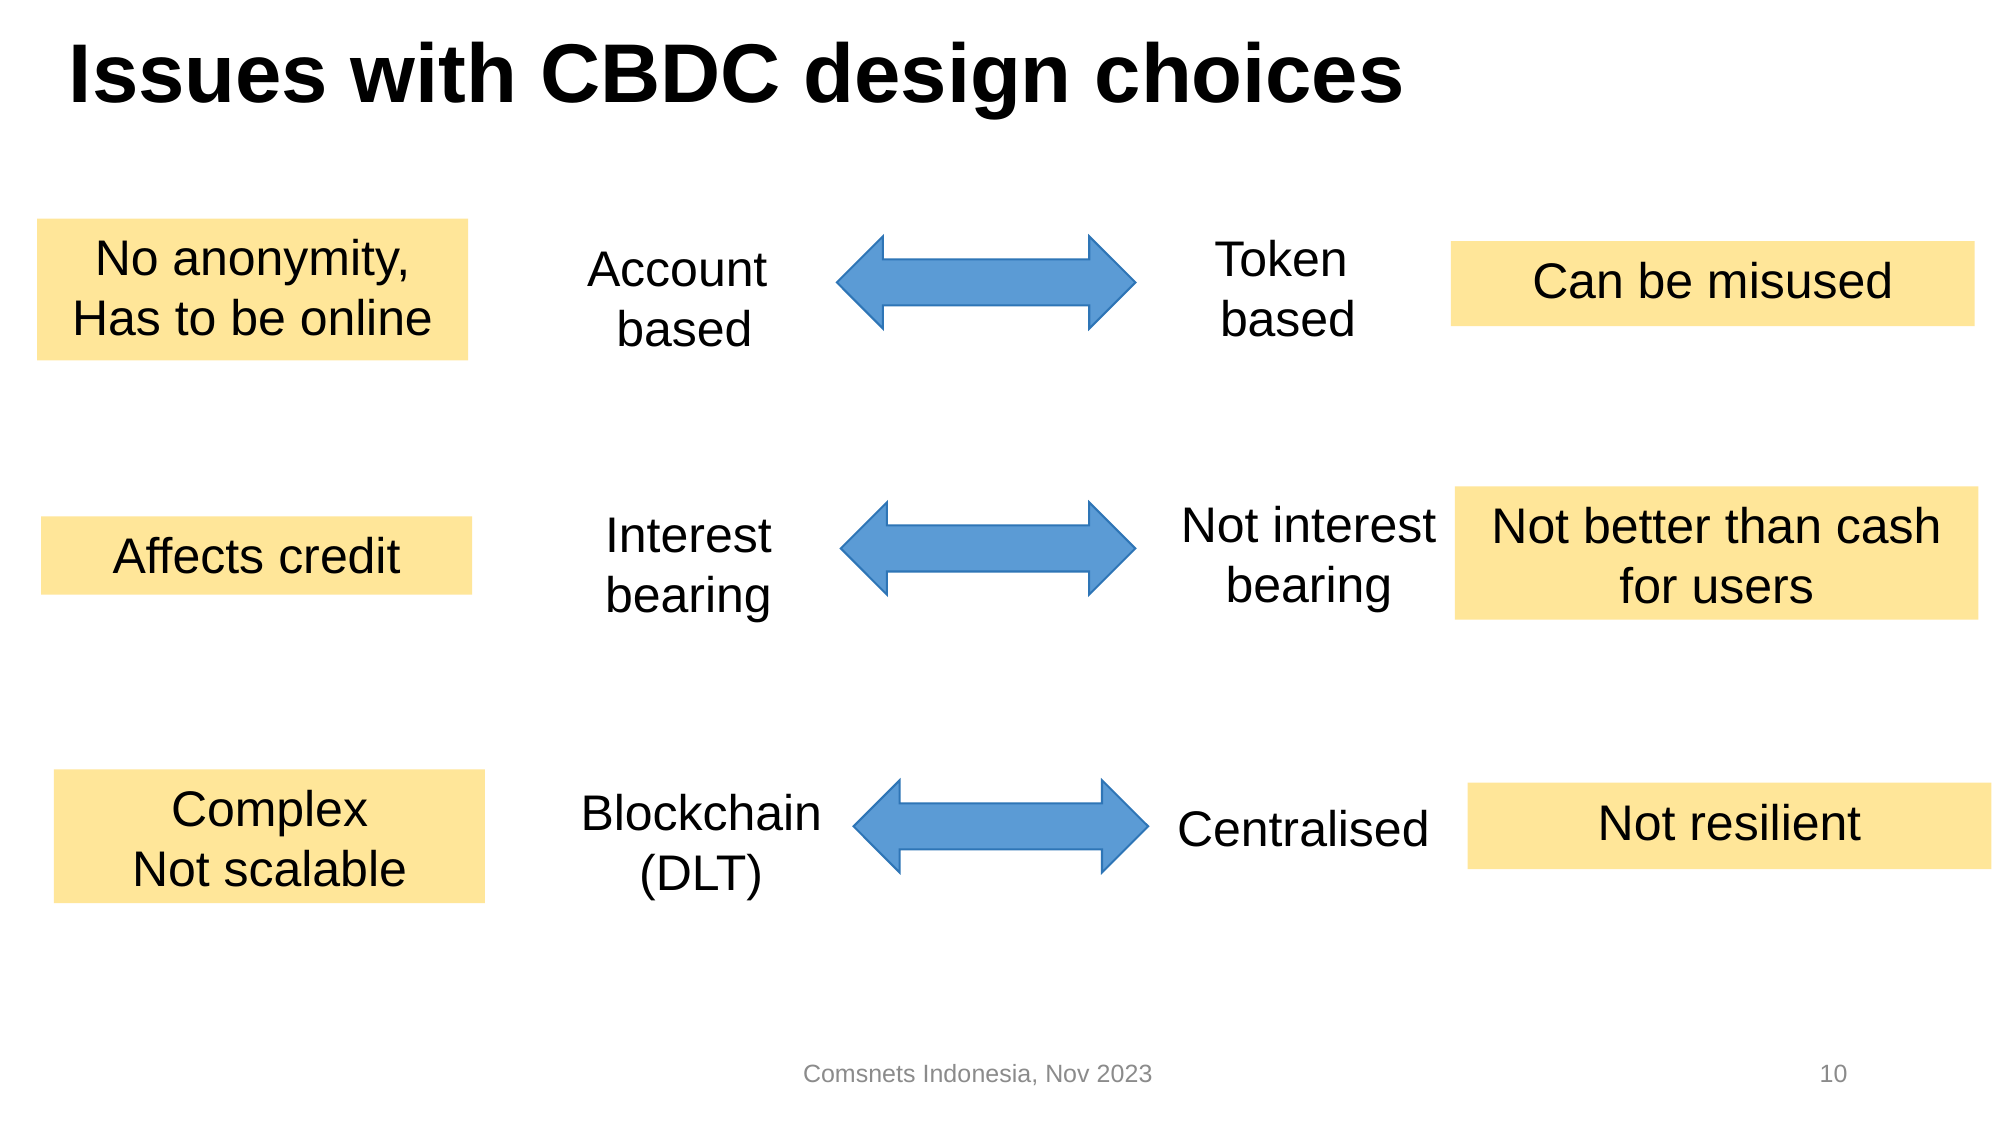

# Issues with CBDC design choices
No anonymity,
Has to be online
Token
based
Account
based

Can be misused
Not interest
bearing
Not better than cash
for users
Interest
bearing

Affects credit
Complex
Not scalable
Blockchain
(DLT)

Not resilient
Centralised
Comsnets Indonesia, Nov 2023
10